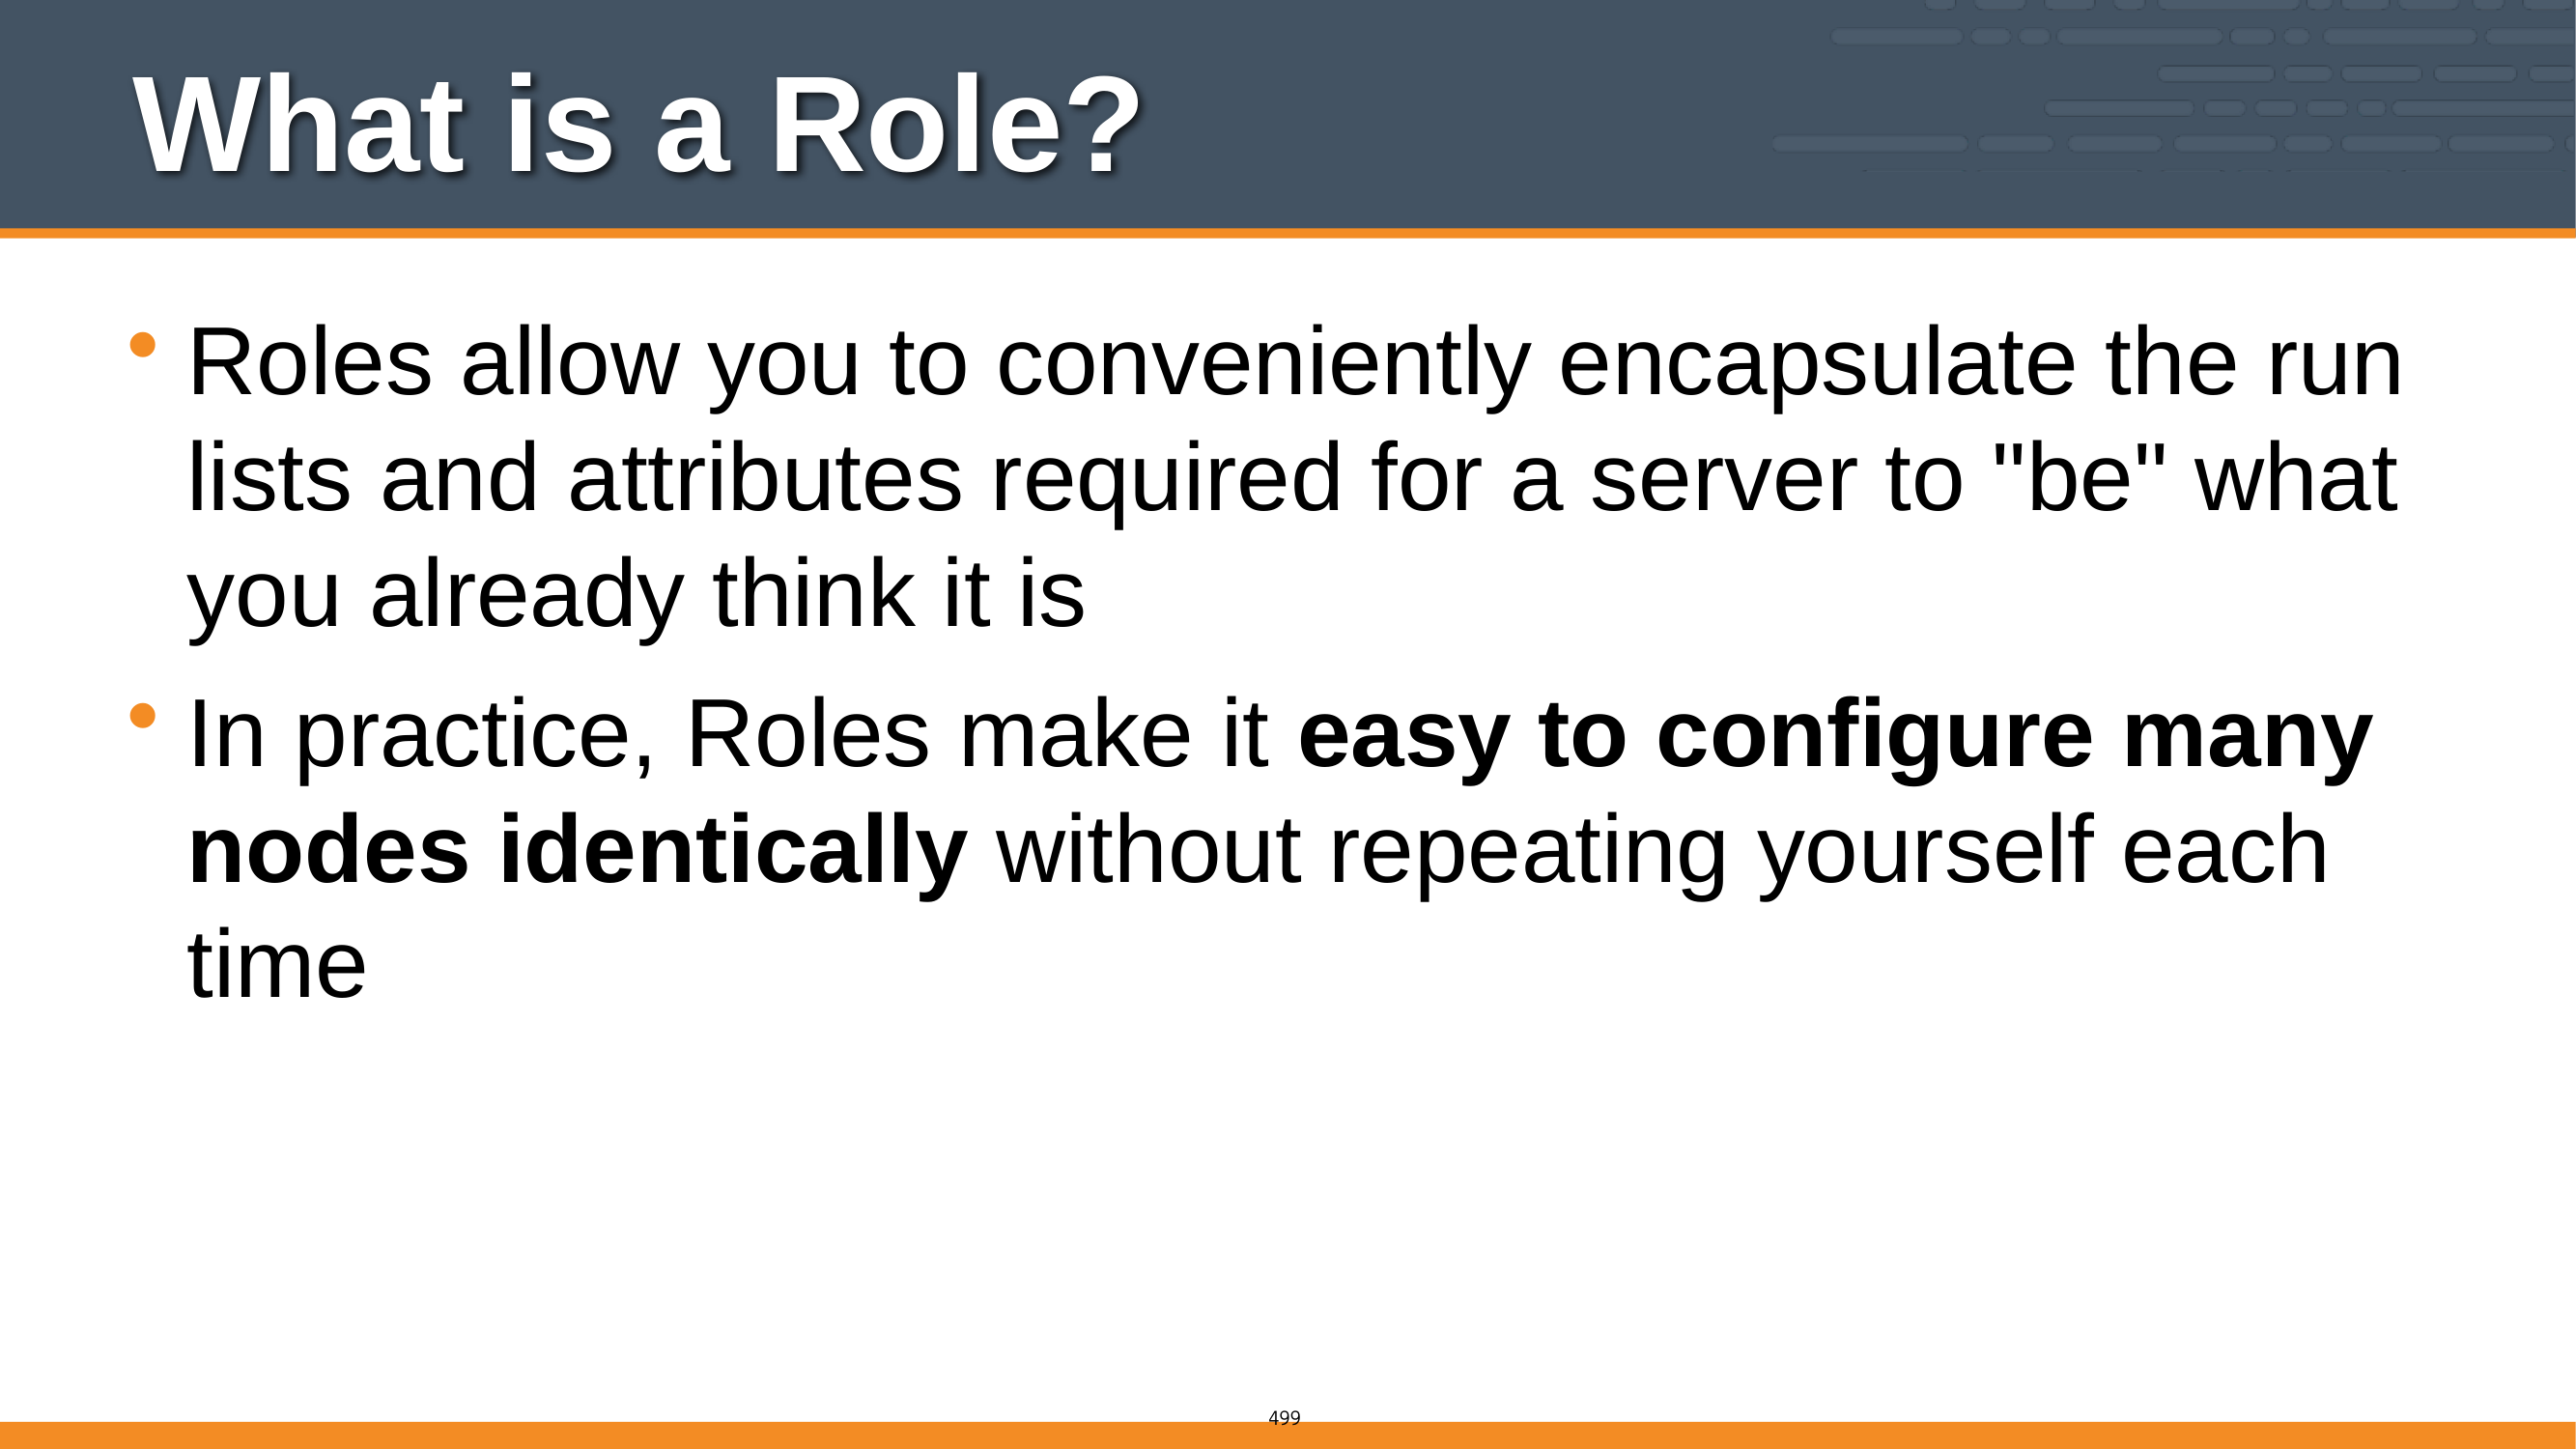

# What is a Role?
Roles allow you to conveniently encapsulate the run lists and attributes required for a server to "be" what you already think it is
In practice, Roles make it easy to configure many nodes identically without repeating yourself each time
499